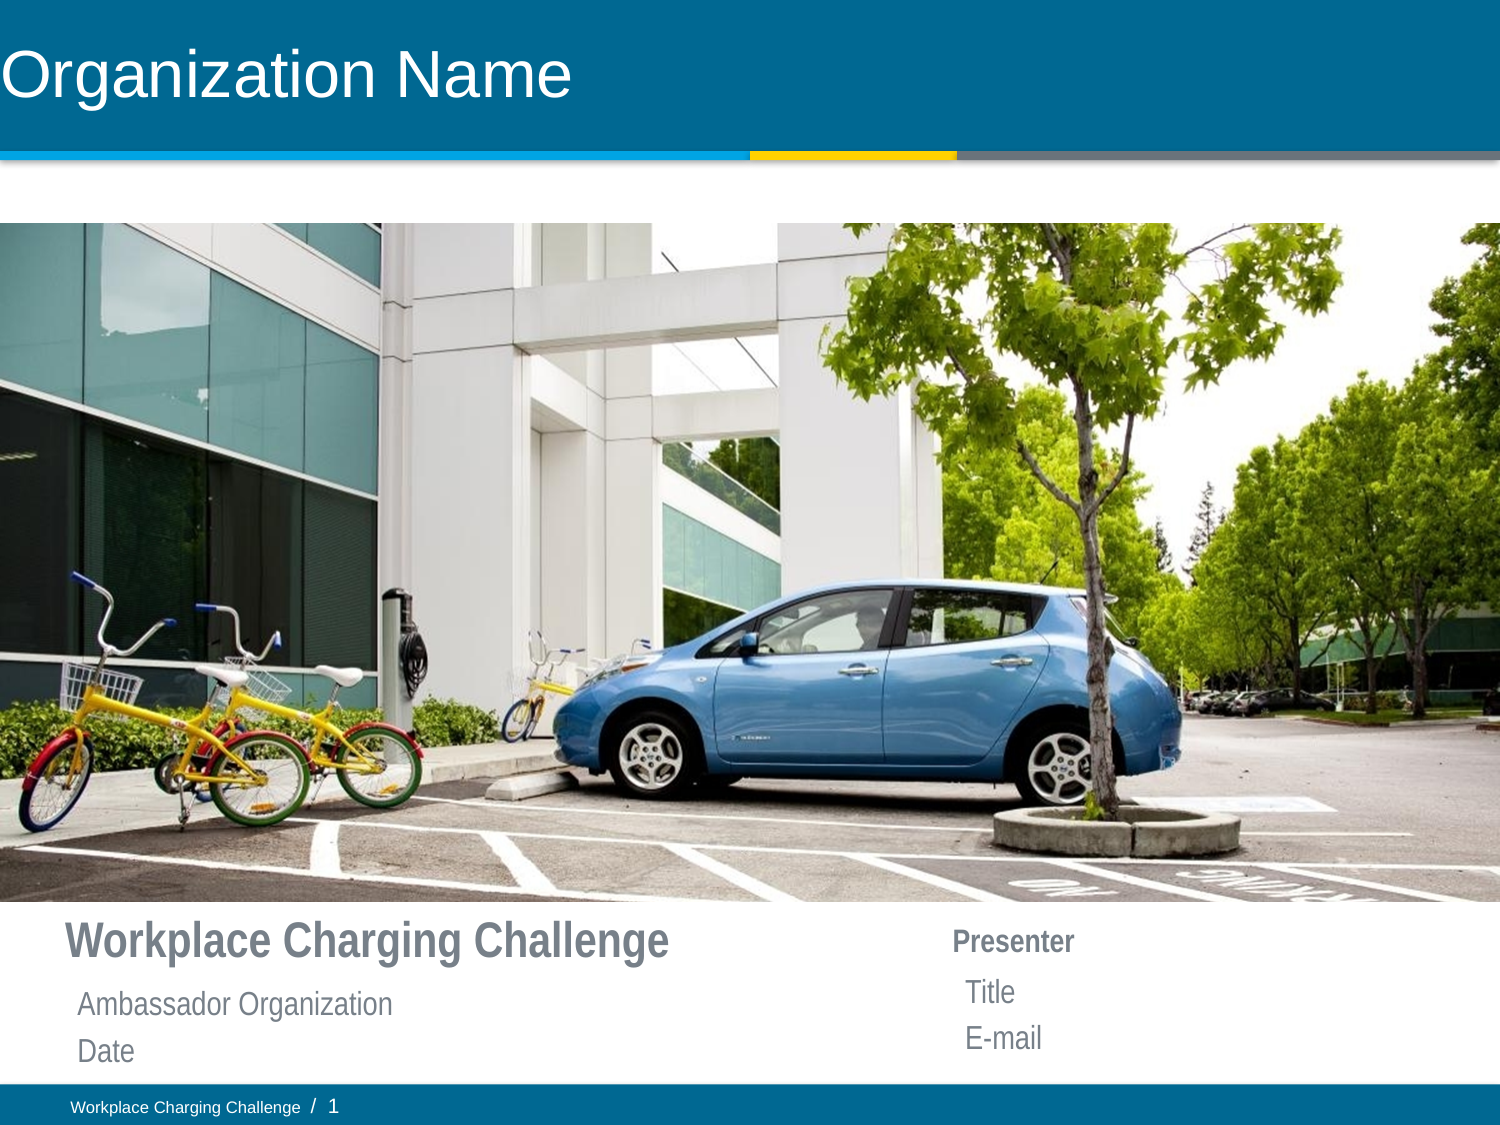

# Organization Name
Workplace Charging Challenge
Presenter

Title
E-mail

Ambassador Organization
Date